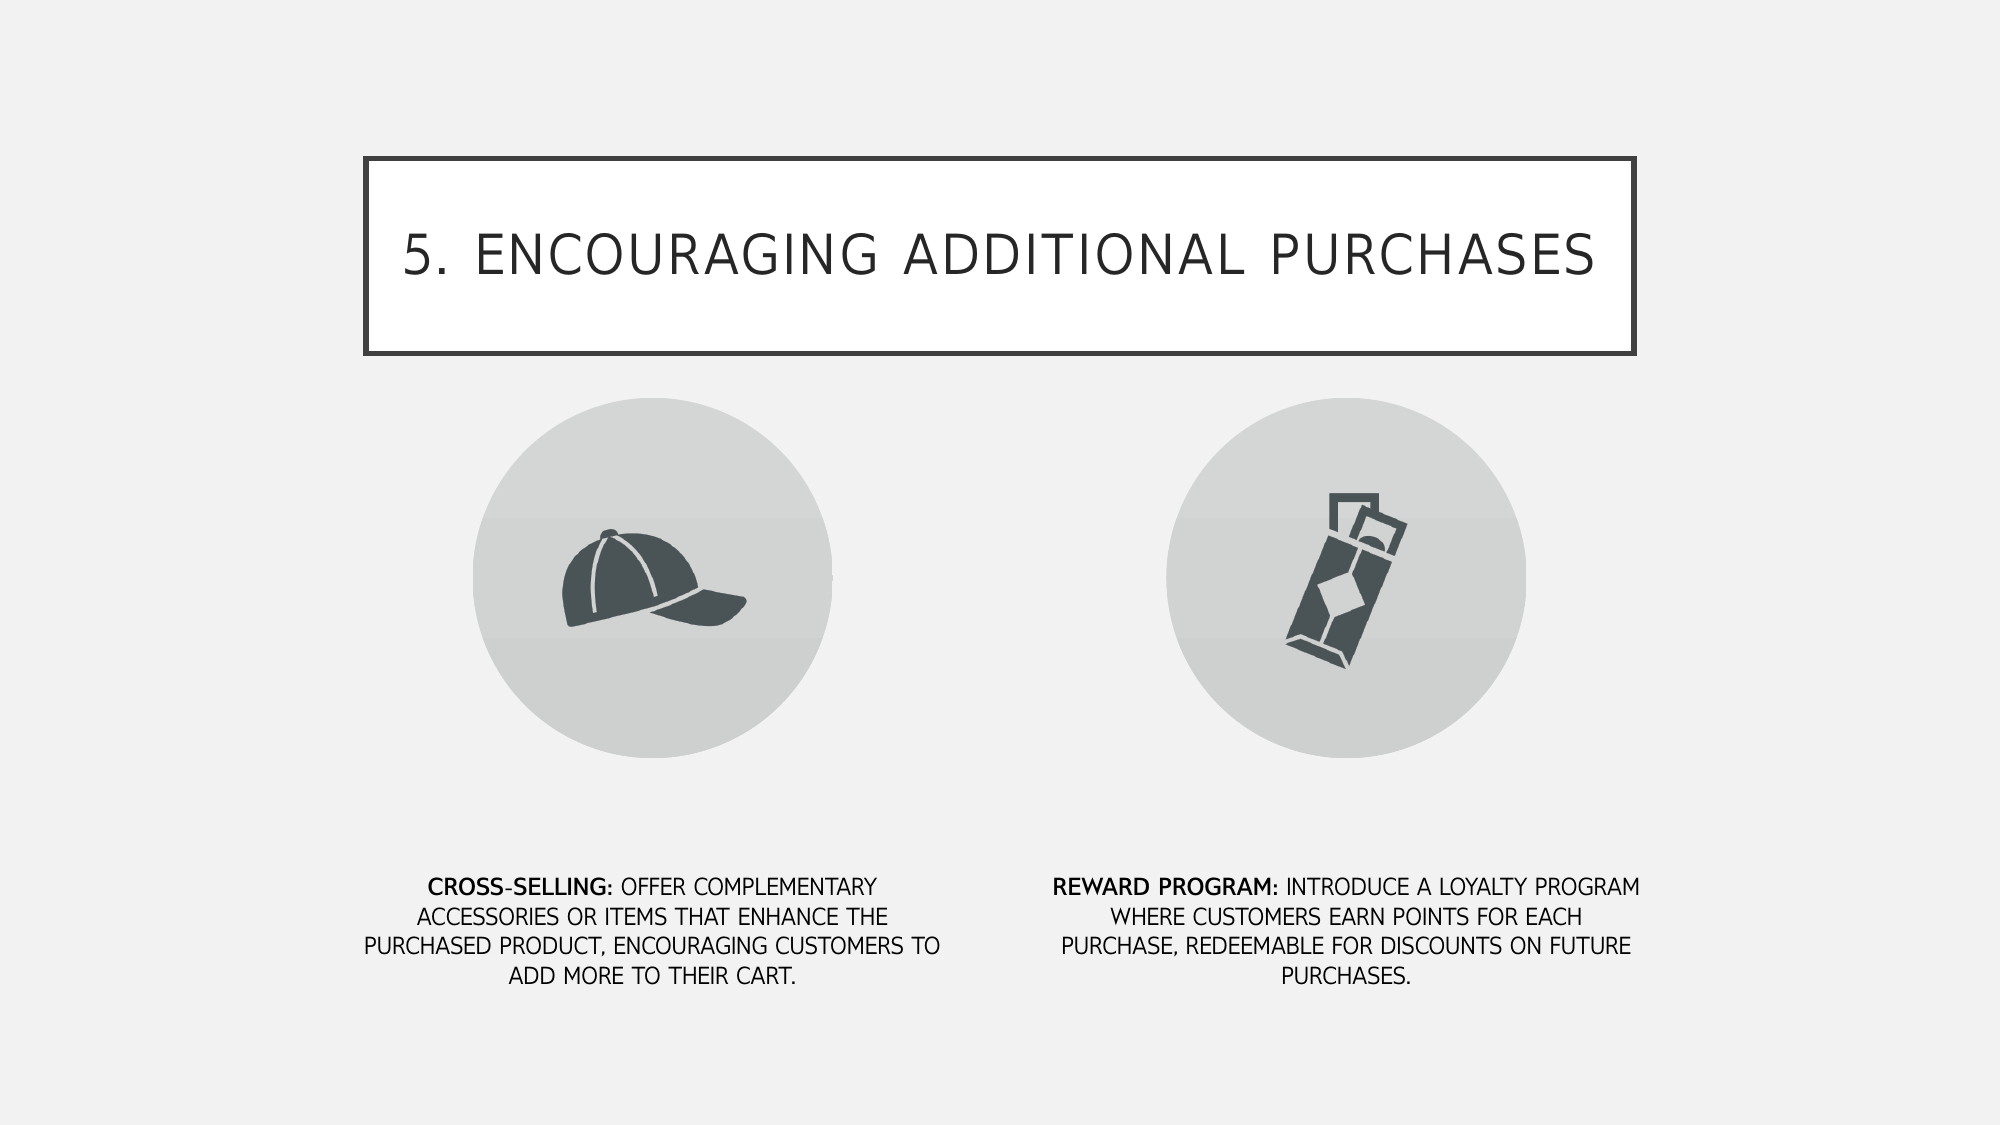

# 5. Encouraging Additional Purchases
Cross-Selling: Offer complementary accessories or items that enhance the purchased product, encouraging customers to add more to their cart.
Reward Program: Introduce a loyalty program where customers earn points for each purchase, redeemable for discounts on future purchases.